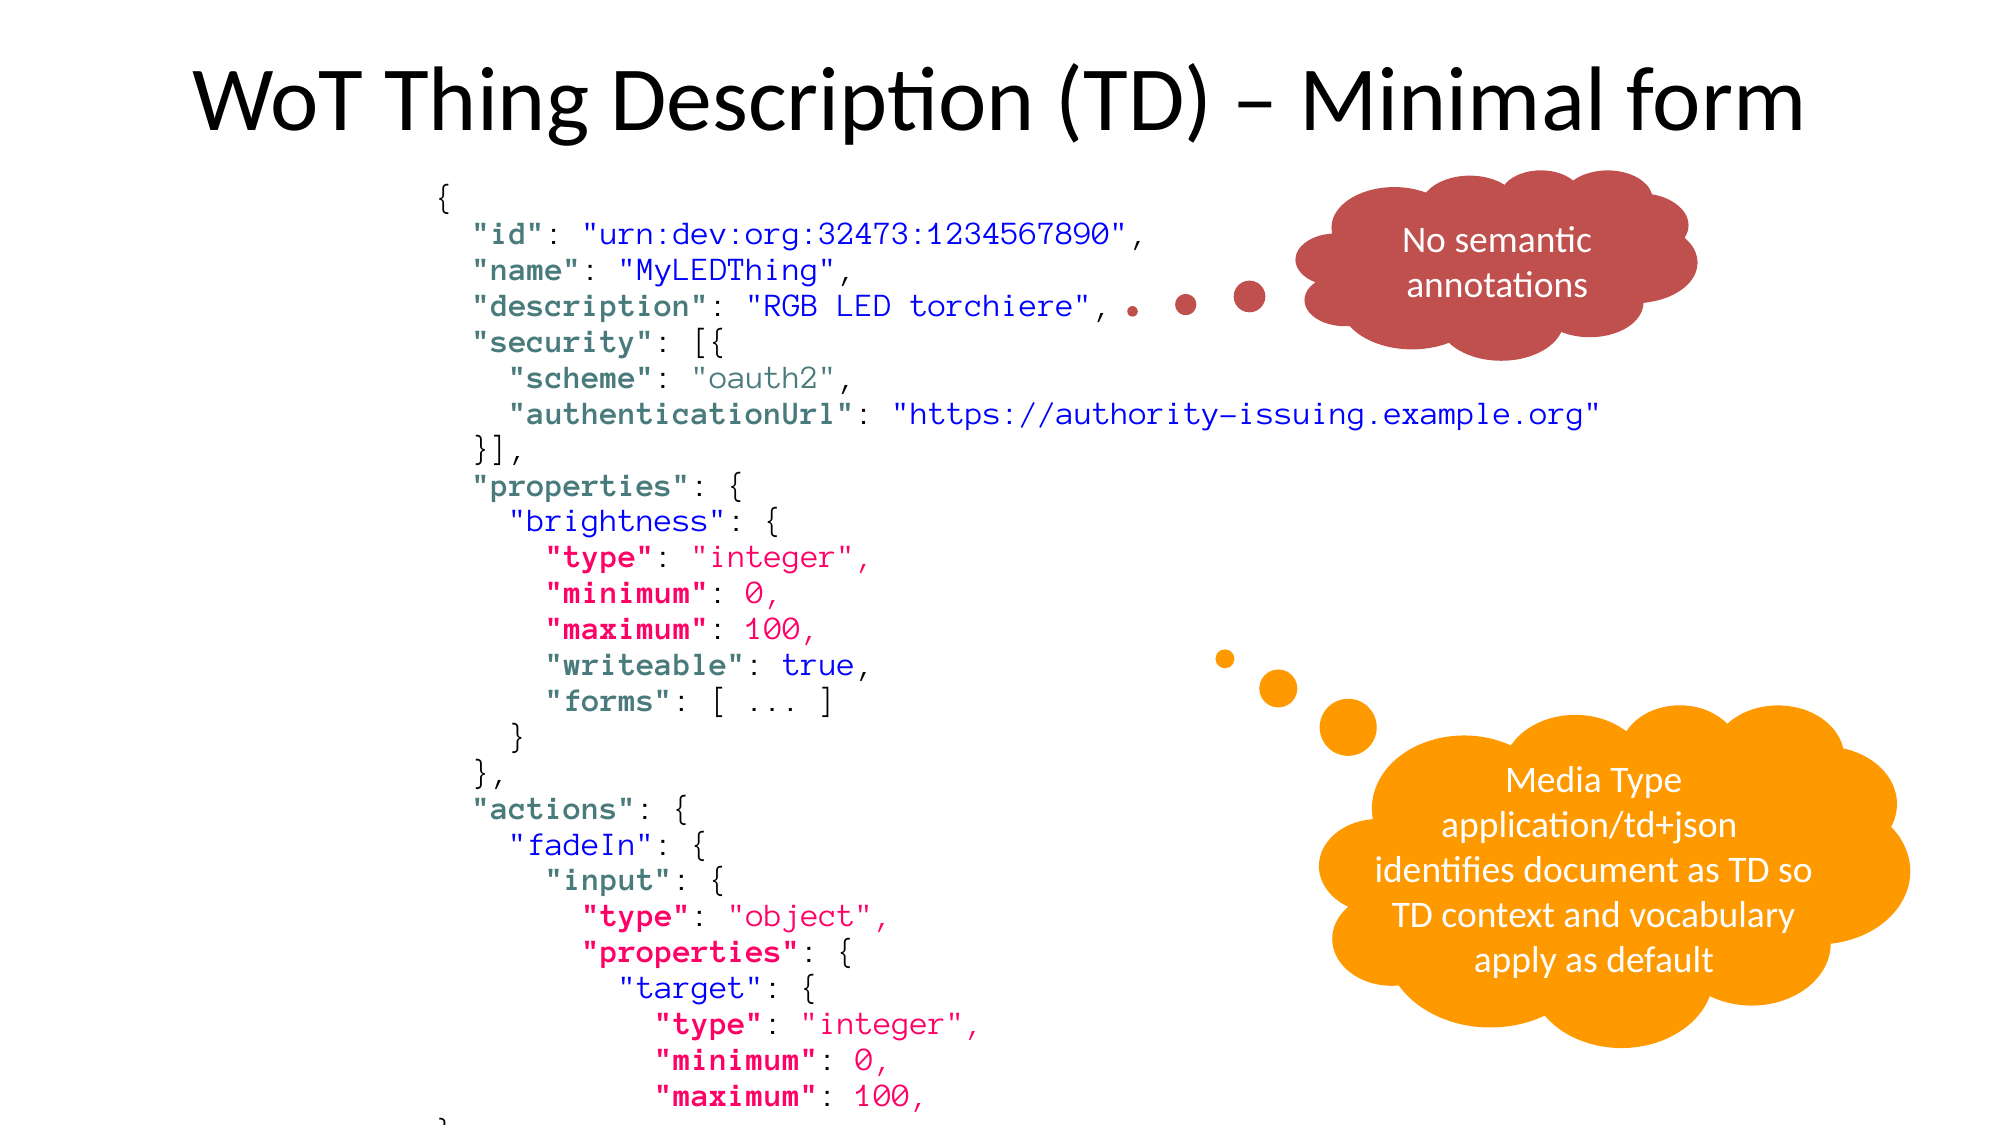

# WoT Thing Description (TD) – Minimal form
No semantic
annotations
{
  "id": "urn:dev:org:32473:1234567890",
  "name": "MyLEDThing",
  "description": "RGB LED torchiere",
  "security": [{
    "scheme": "oauth2",
    "authenticationUrl": "https://authority-issuing.example.org"
  }],
  "properties": {
    "brightness": {
      "type": "integer",
      "minimum": 0,
      "maximum": 100,
      "writeable": true,
      "forms": [ ... ]
    }
  },
  "actions": {
    "fadeIn": {
      "input": {
        "type": "object",
        "properties": {
          "target": {
            "type": "integer",
            "minimum": 0,
            "maximum": 100,
},
      "output": {
      },
Media Type
application/td+json
identifies document as TD so
TD context and vocabulary
apply as default